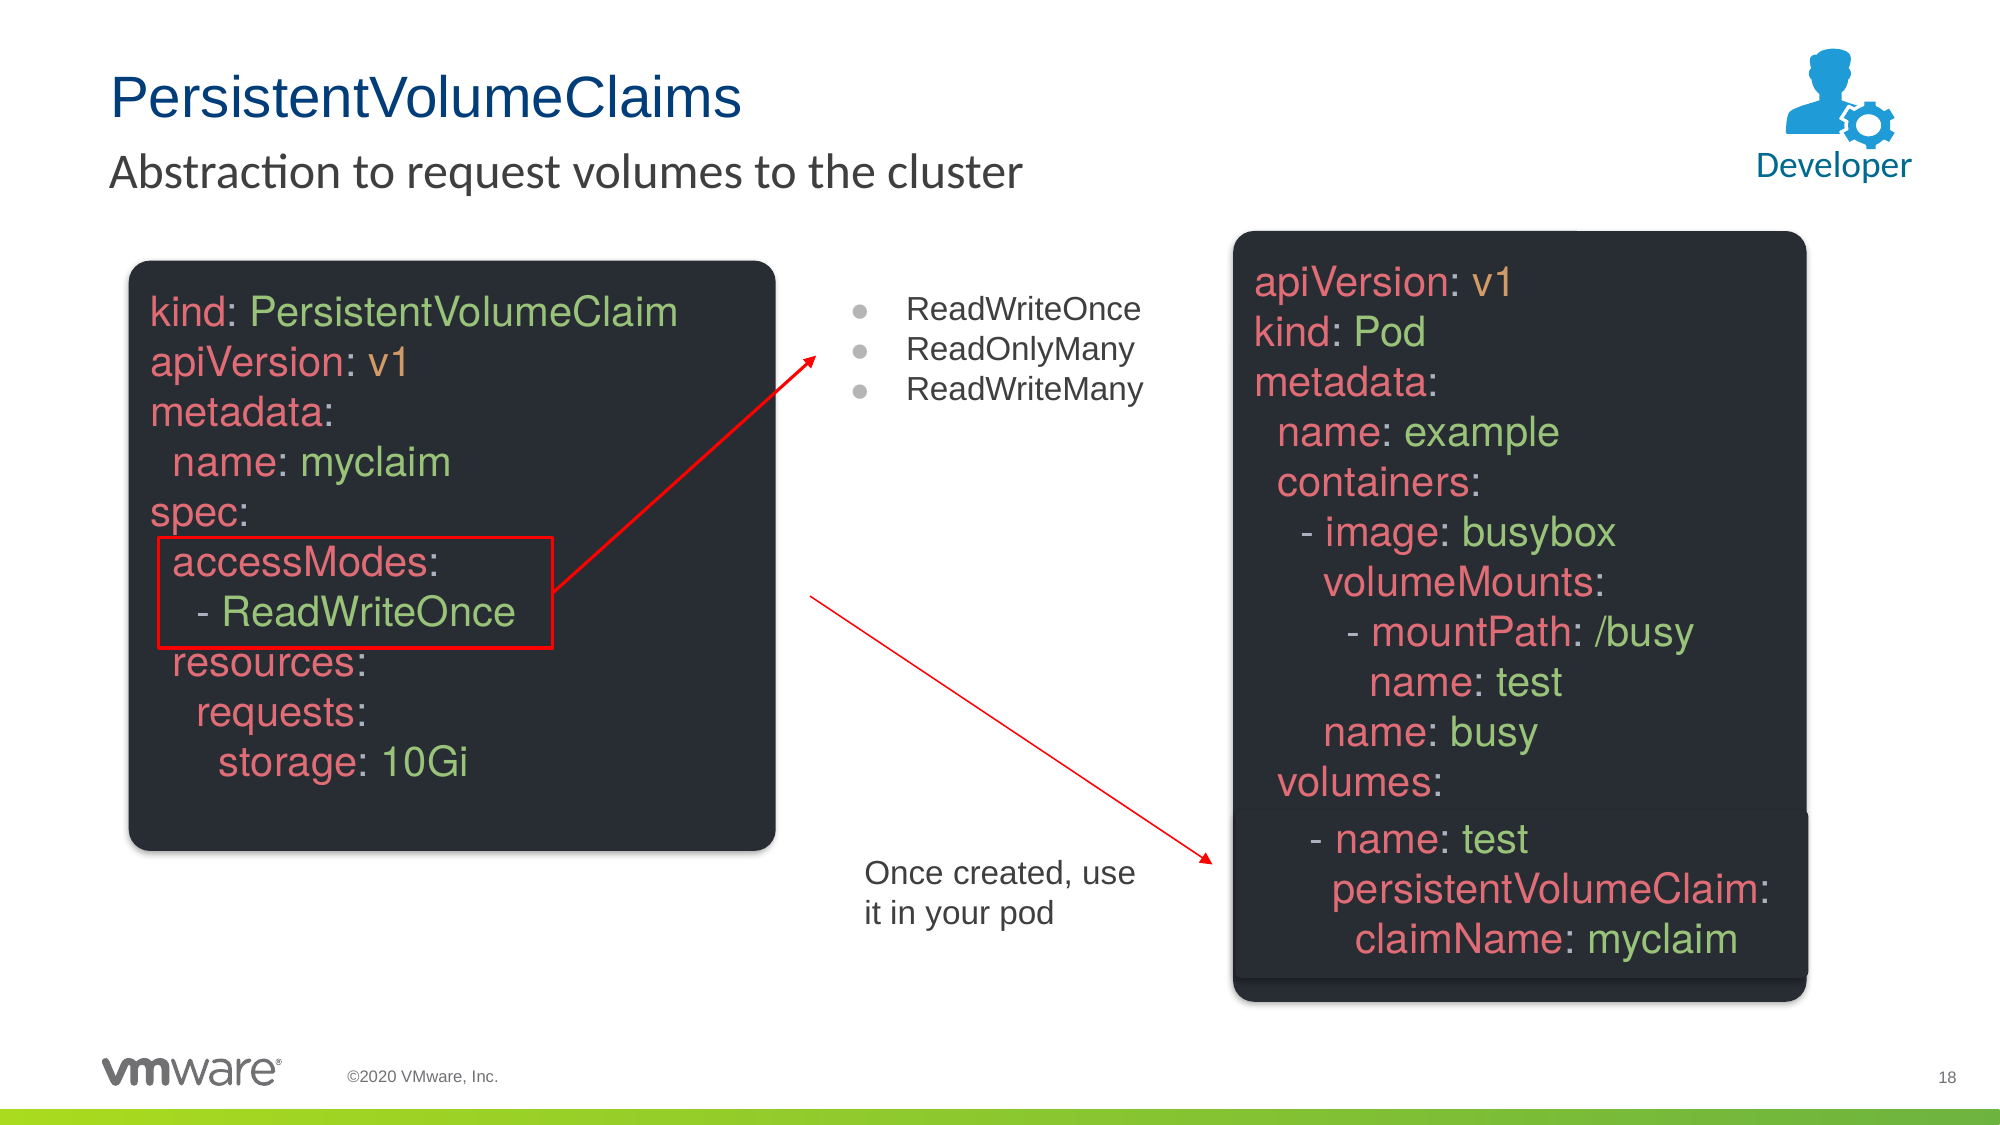

Developer
# PersistentVolumeClaims
Abstraction to request volumes to the cluster
apiVersion: v1
kind: Pod
metadata:
  name: example
  containers:
    - image: busybox
      volumeMounts:
        - mountPath: /busy
          name: test
      name: busy
  volumes:

kind: PersistentVolumeClaim
apiVersion: v1
metadata:  
  name: myclaim
spec: 
  accessModes:
    - ReadWriteOnce
  resources:
    requests:
      storage: 10Gi
ReadWriteOnce
ReadOnlyMany
ReadWriteMany

     - name: test
       persistentVolumeClaim:
         claimName: myclaim
Once created, use it in your pod